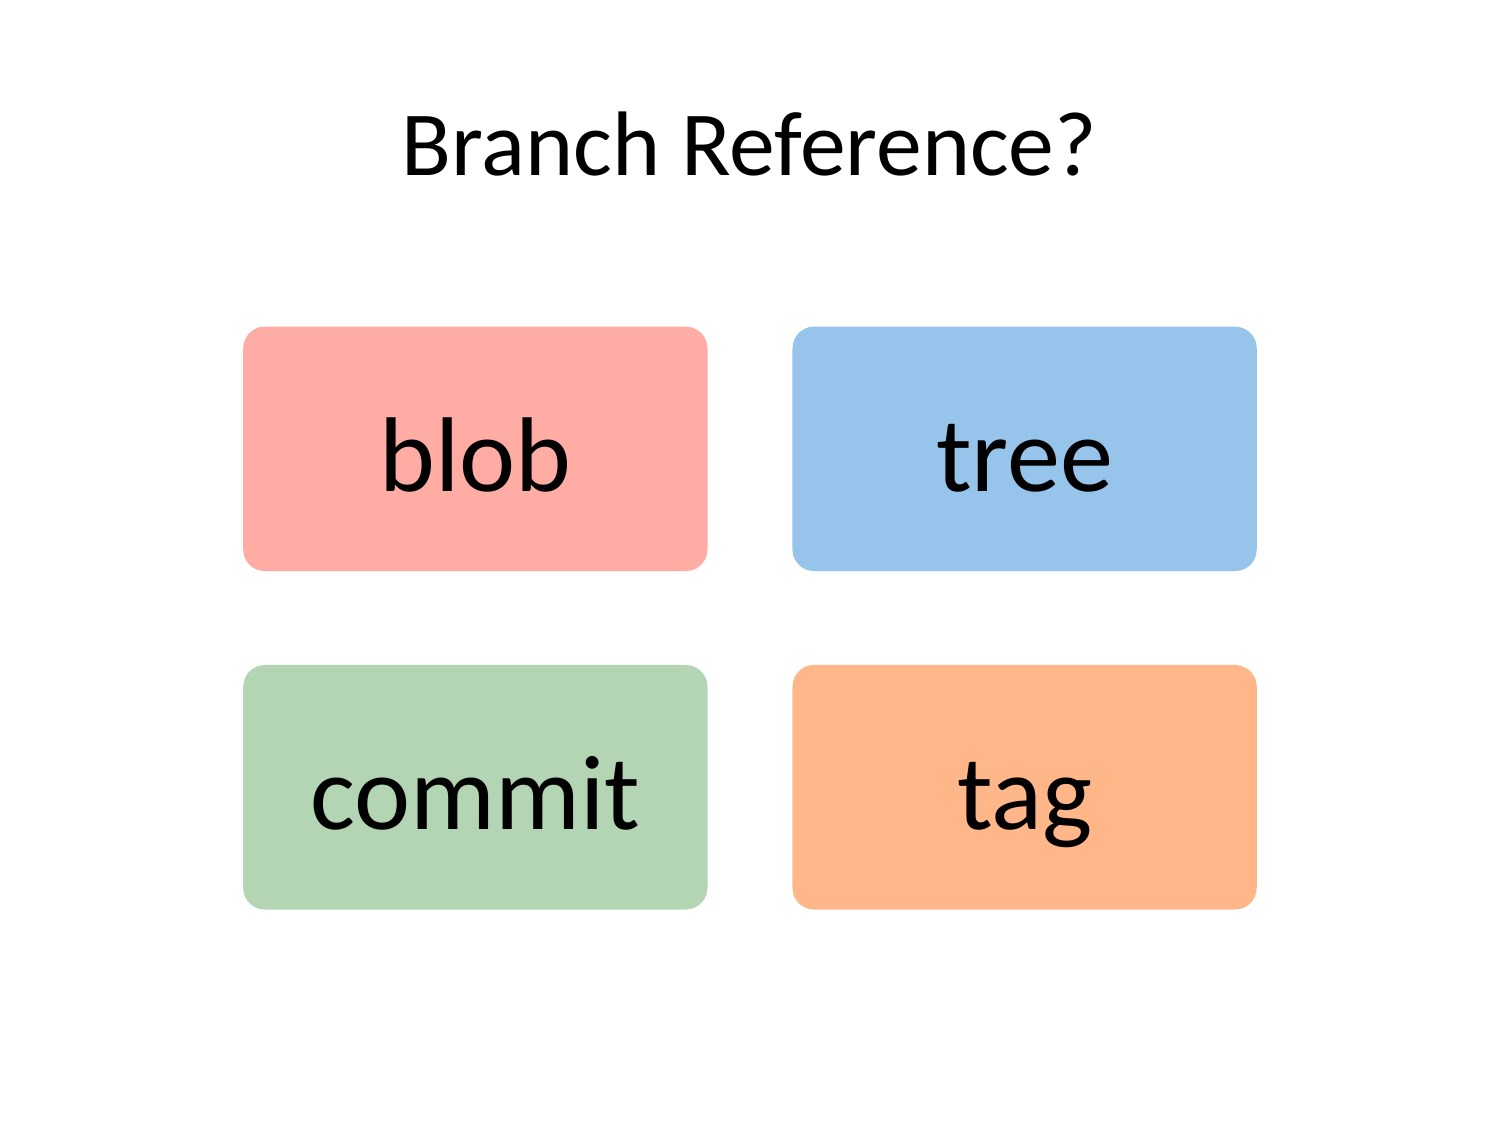

# Branch Reference?
blob
tree
commit
tag